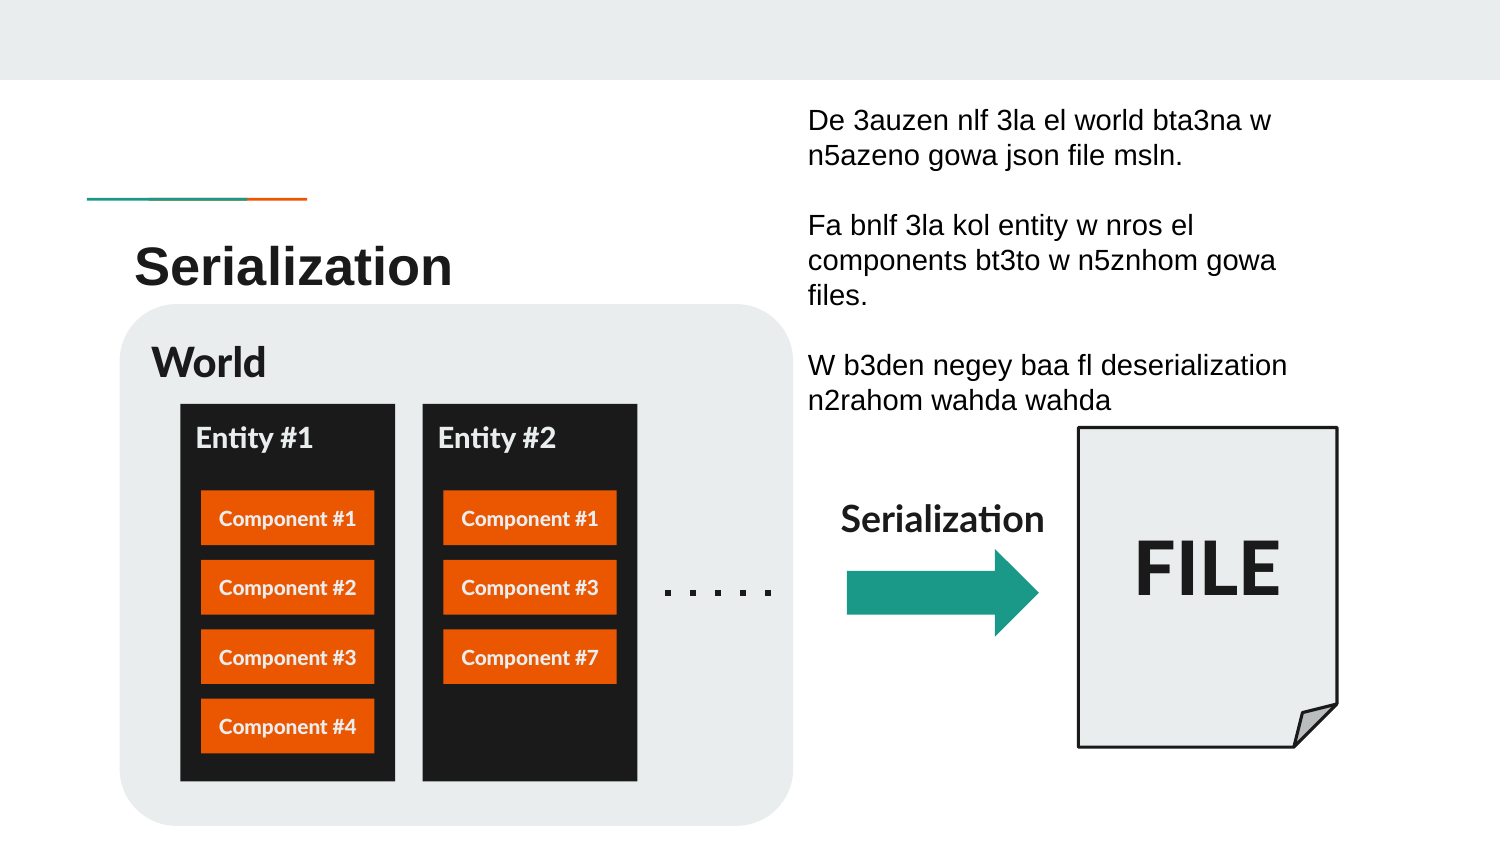

De 3auzen nlf 3la el world bta3na w n5azeno gowa json file msln.

Fa bnlf 3la kol entity w nros el components bt3to w n5znhom gowa files.

W b3den negey baa fl deserialization n2rahom wahda wahda
# Serialization
World
Entity #1
Entity #2
FILE
Serialization
Component #1
Component #1

Component #2
Component #3
Component #3
Component #7
Component #4